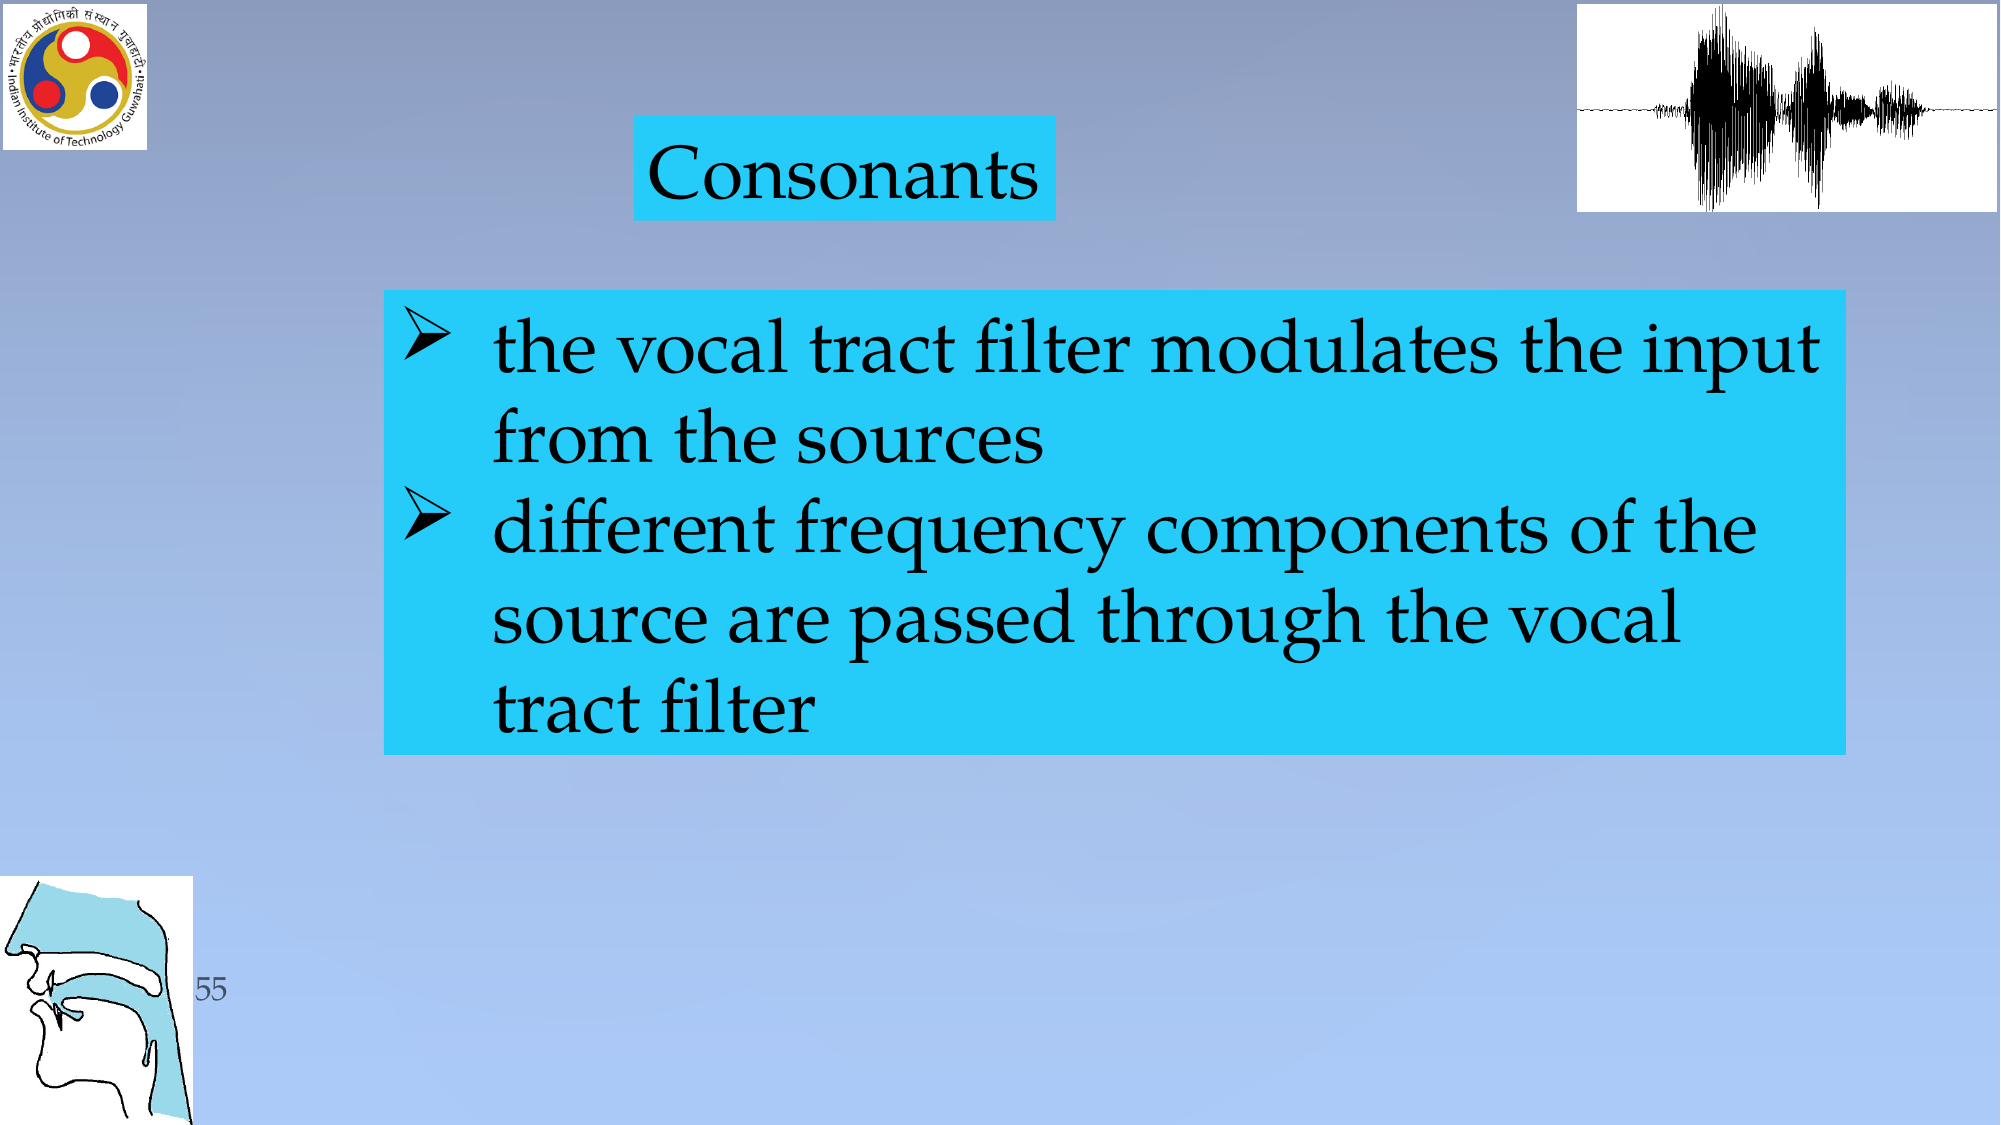

Consonants
the vocal tract filter modulates the input from the sources
different frequency components of the source are passed through the vocal tract filter
55